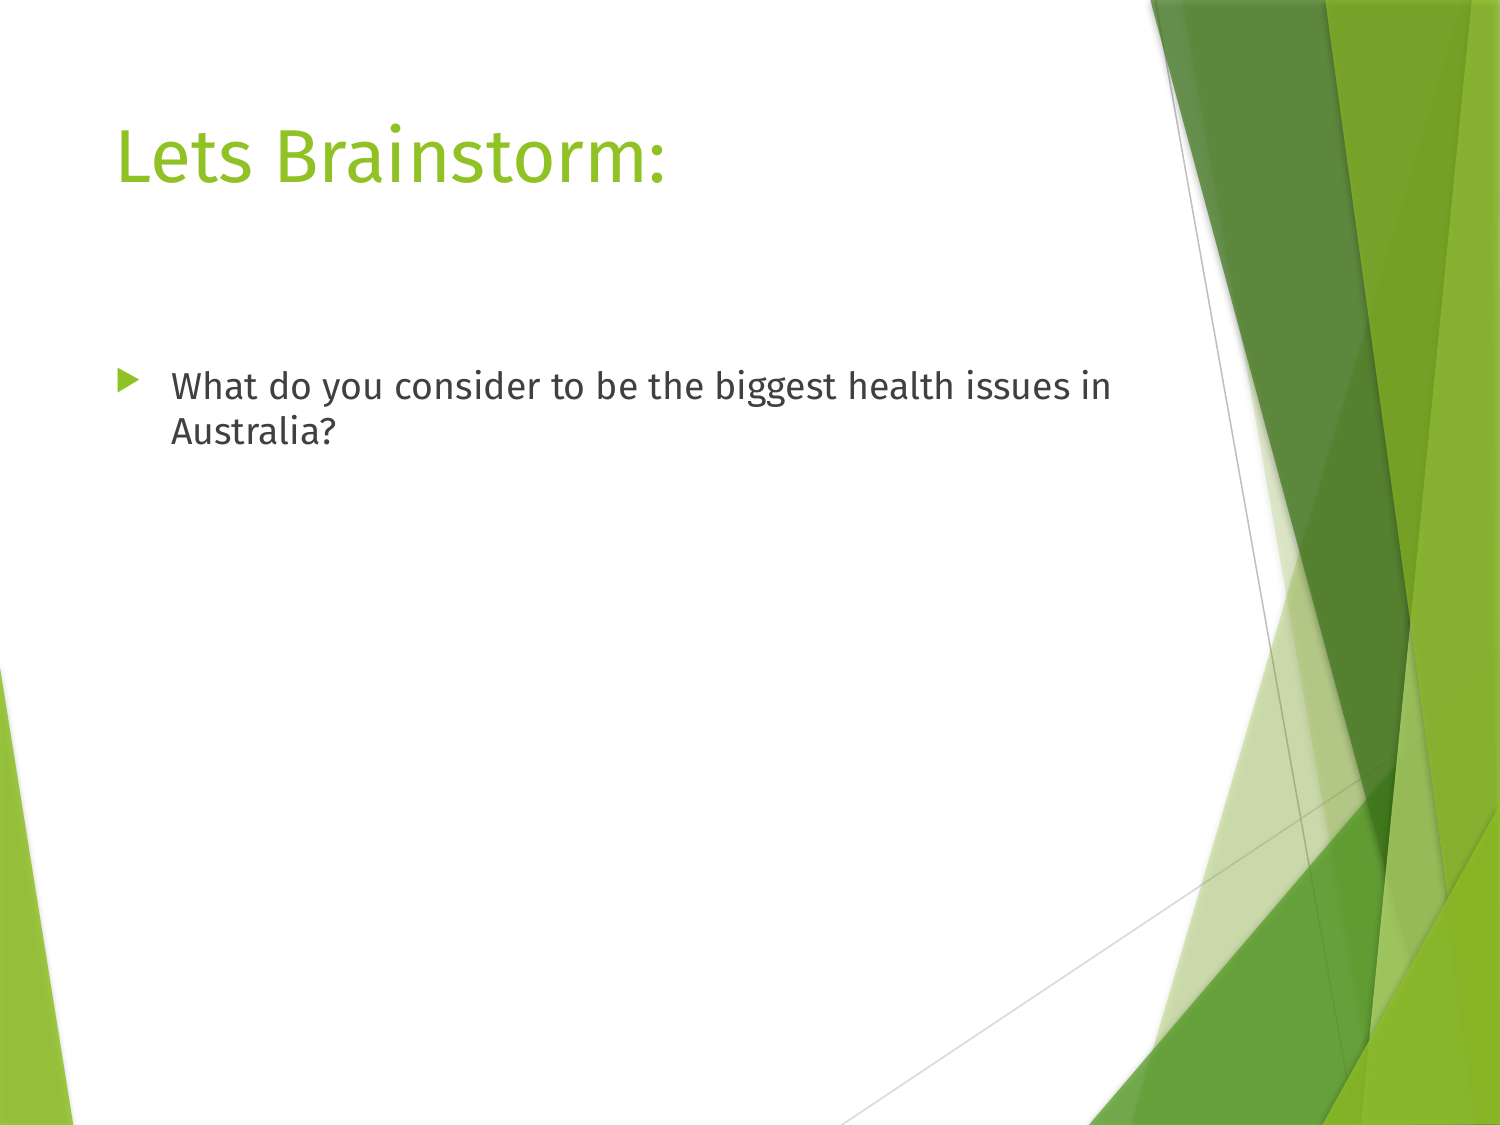

# Lets Brainstorm:
What do you consider to be the biggest health issues in Australia?